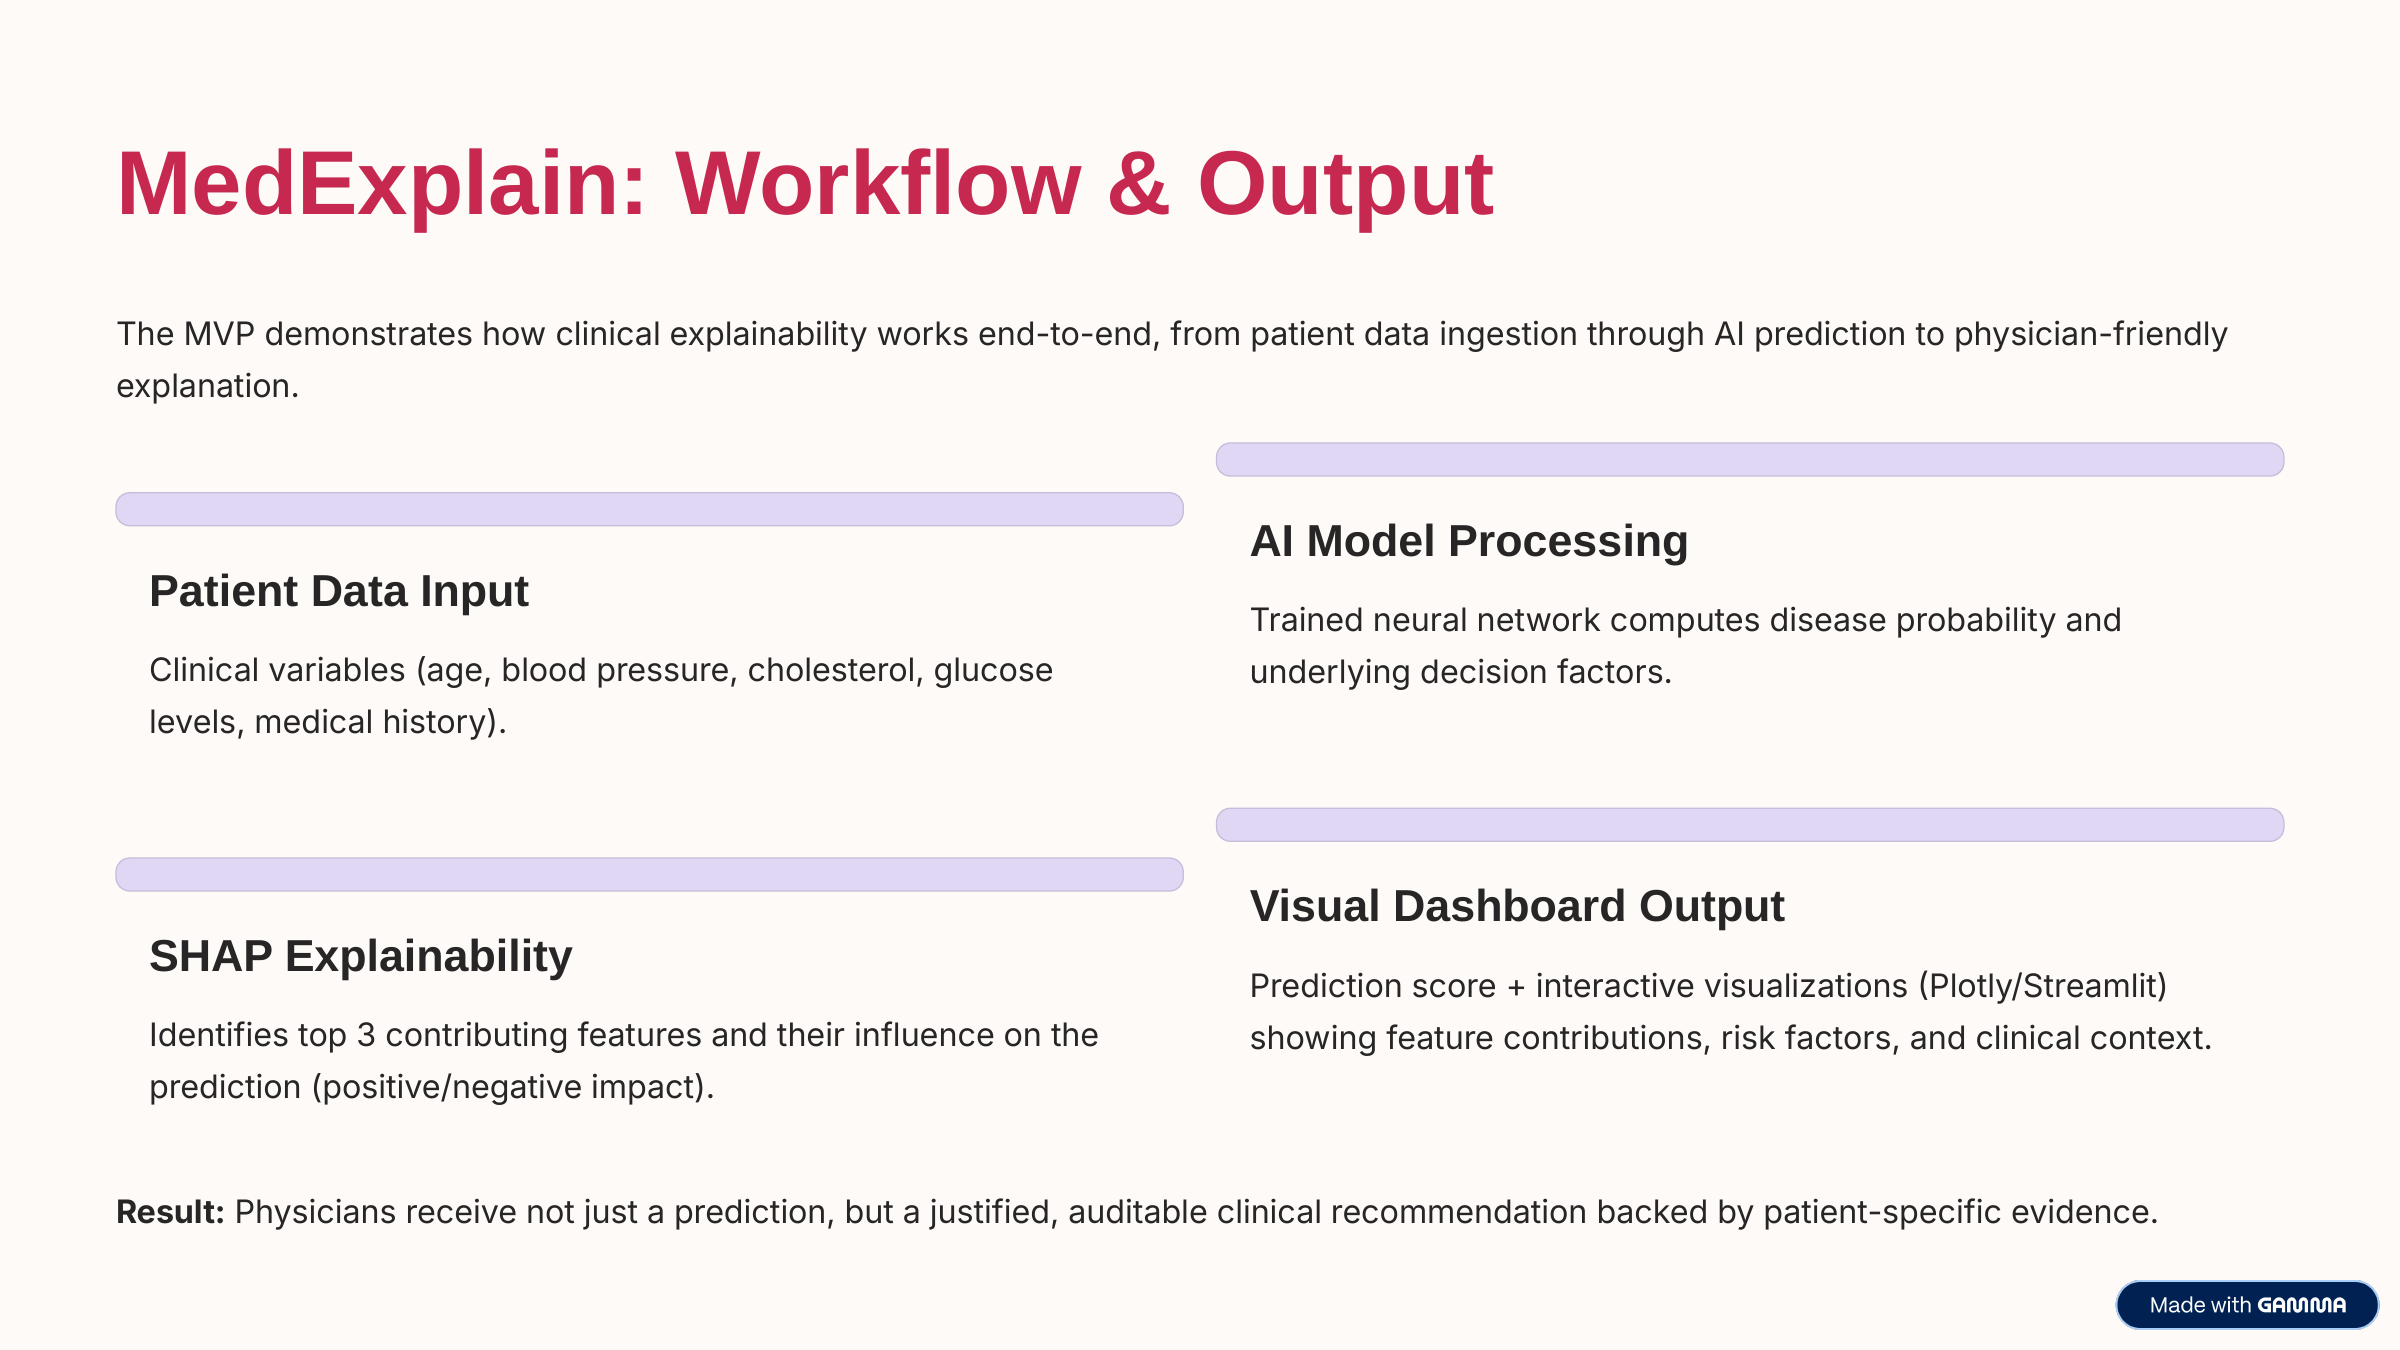

MedExplain: Workflow & Output
The MVP demonstrates how clinical explainability works end-to-end, from patient data ingestion through AI prediction to physician-friendly explanation.

AI Model Processing
Patient Data Input
Trained neural network computes disease probability and underlying decision factors.
Clinical variables (age, blood pressure, cholesterol, glucose levels, medical history).

Visual Dashboard Output
SHAP Explainability
Prediction score + interactive visualizations (Plotly/Streamlit) showing feature contributions, risk factors, and clinical context.
Identifies top 3 contributing features and their influence on the prediction (positive/negative impact).
Result: Physicians receive not just a prediction, but a justified, auditable clinical recommendation backed by patient-specific evidence.